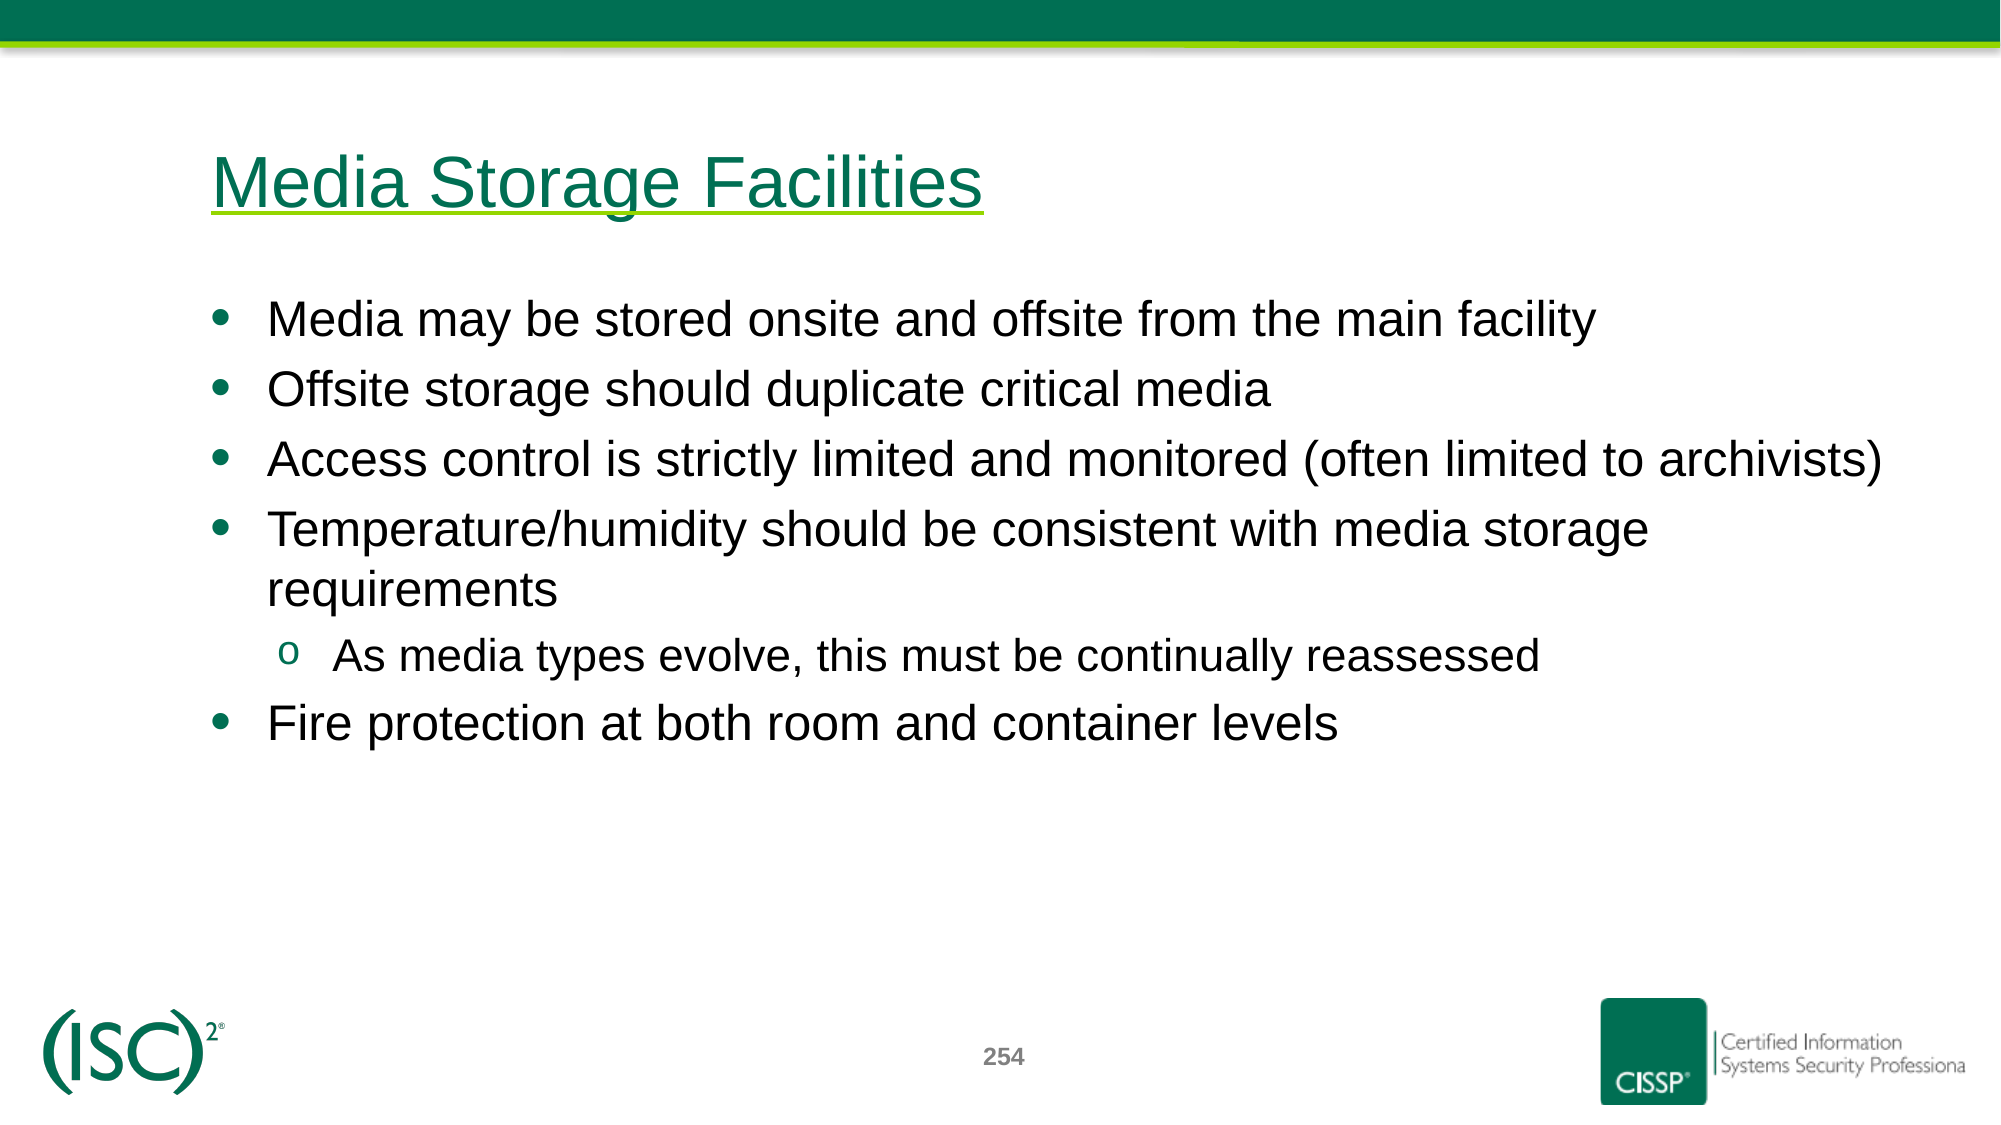

# Media Storage Facilities
Media may be stored onsite and offsite from the main facility
Offsite storage should duplicate critical media
Access control is strictly limited and monitored (often limited to archivists)
Temperature/humidity should be consistent with media storage requirements
As media types evolve, this must be continually reassessed
Fire protection at both room and container levels